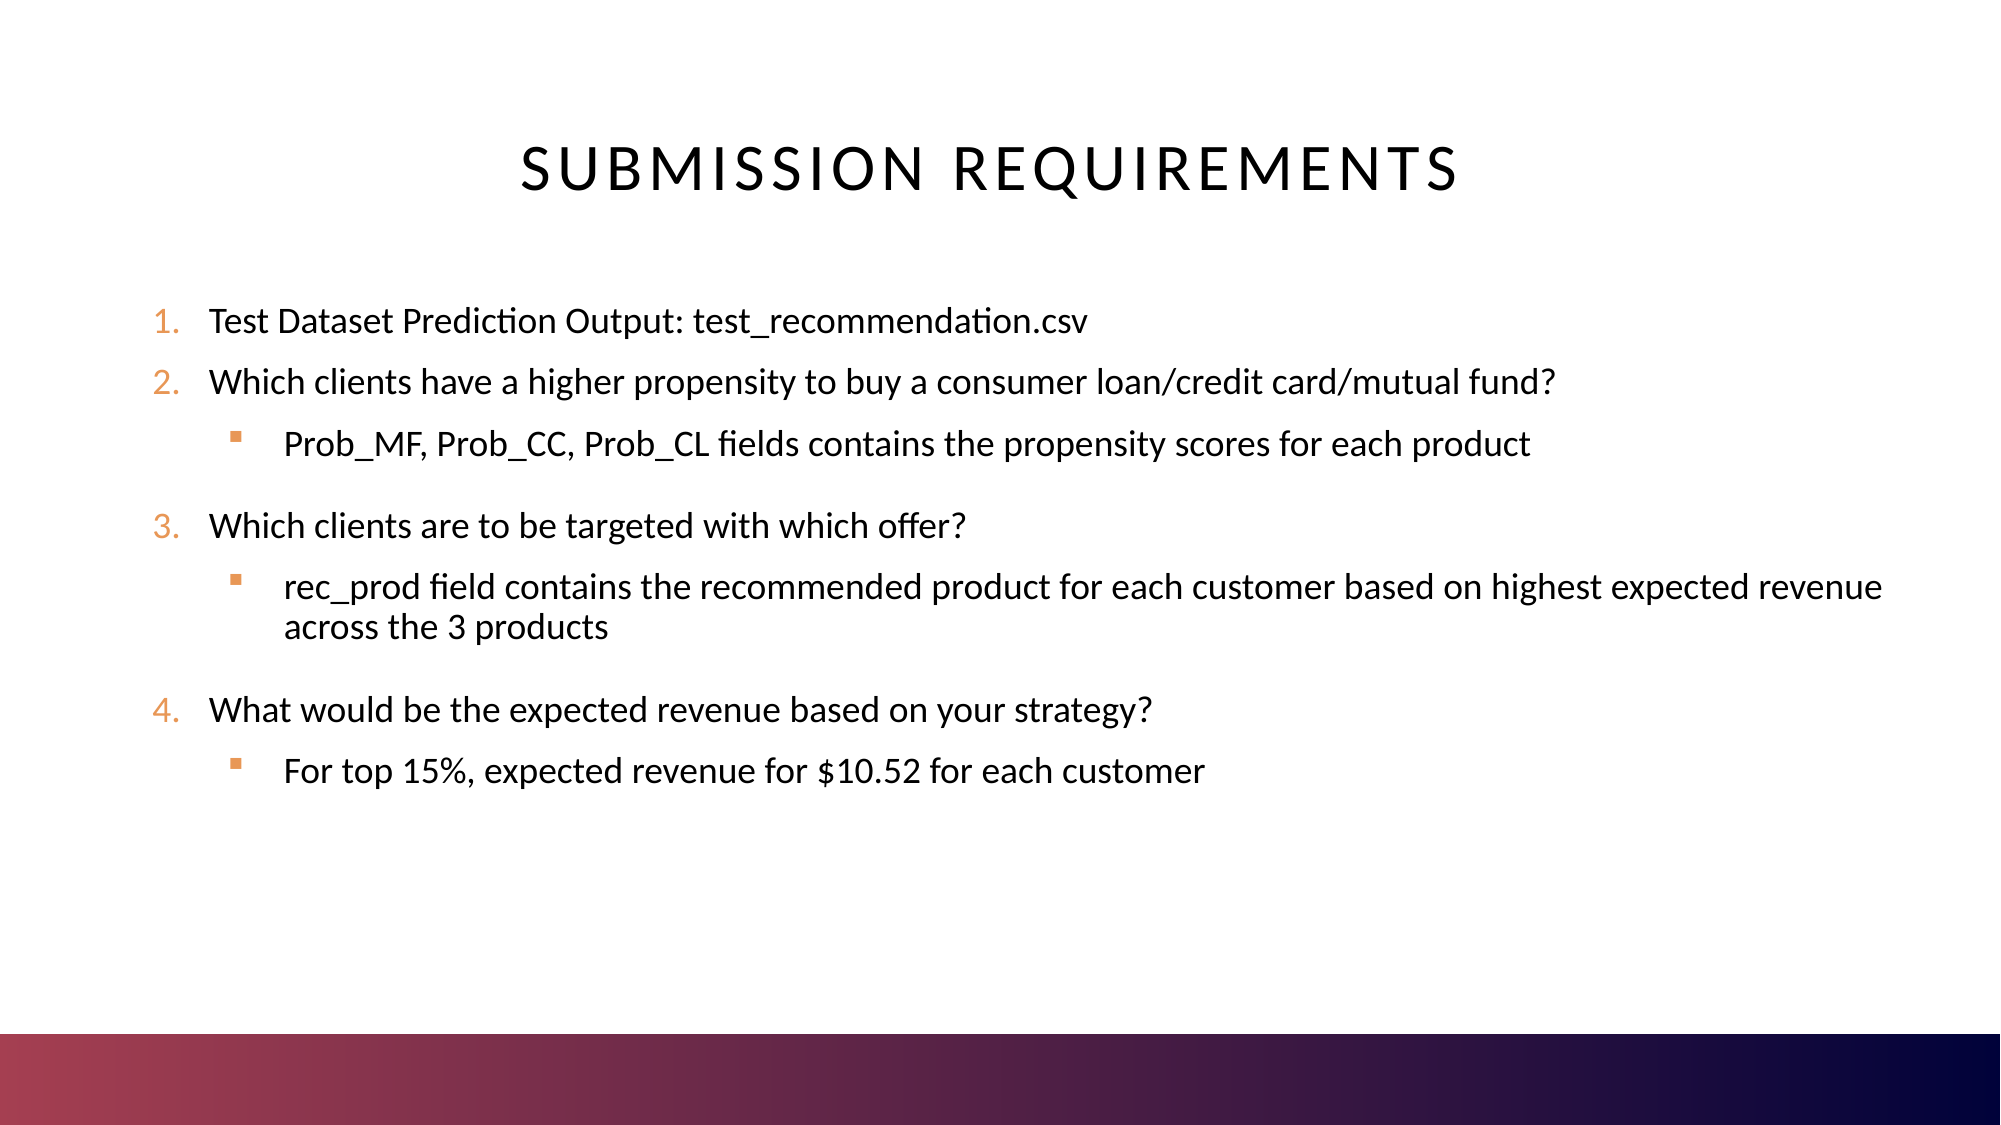

# Submission Requirements
Test Dataset Prediction Output: test_recommendation.csv
Which clients have a higher propensity to buy a consumer loan/credit card/mutual fund?
Prob_MF, Prob_CC, Prob_CL fields contains the propensity scores for each product
Which clients are to be targeted with which offer?
rec_prod field contains the recommended product for each customer based on highest expected revenue across the 3 products
What would be the expected revenue based on your strategy?
For top 15%, expected revenue for $10.52 for each customer